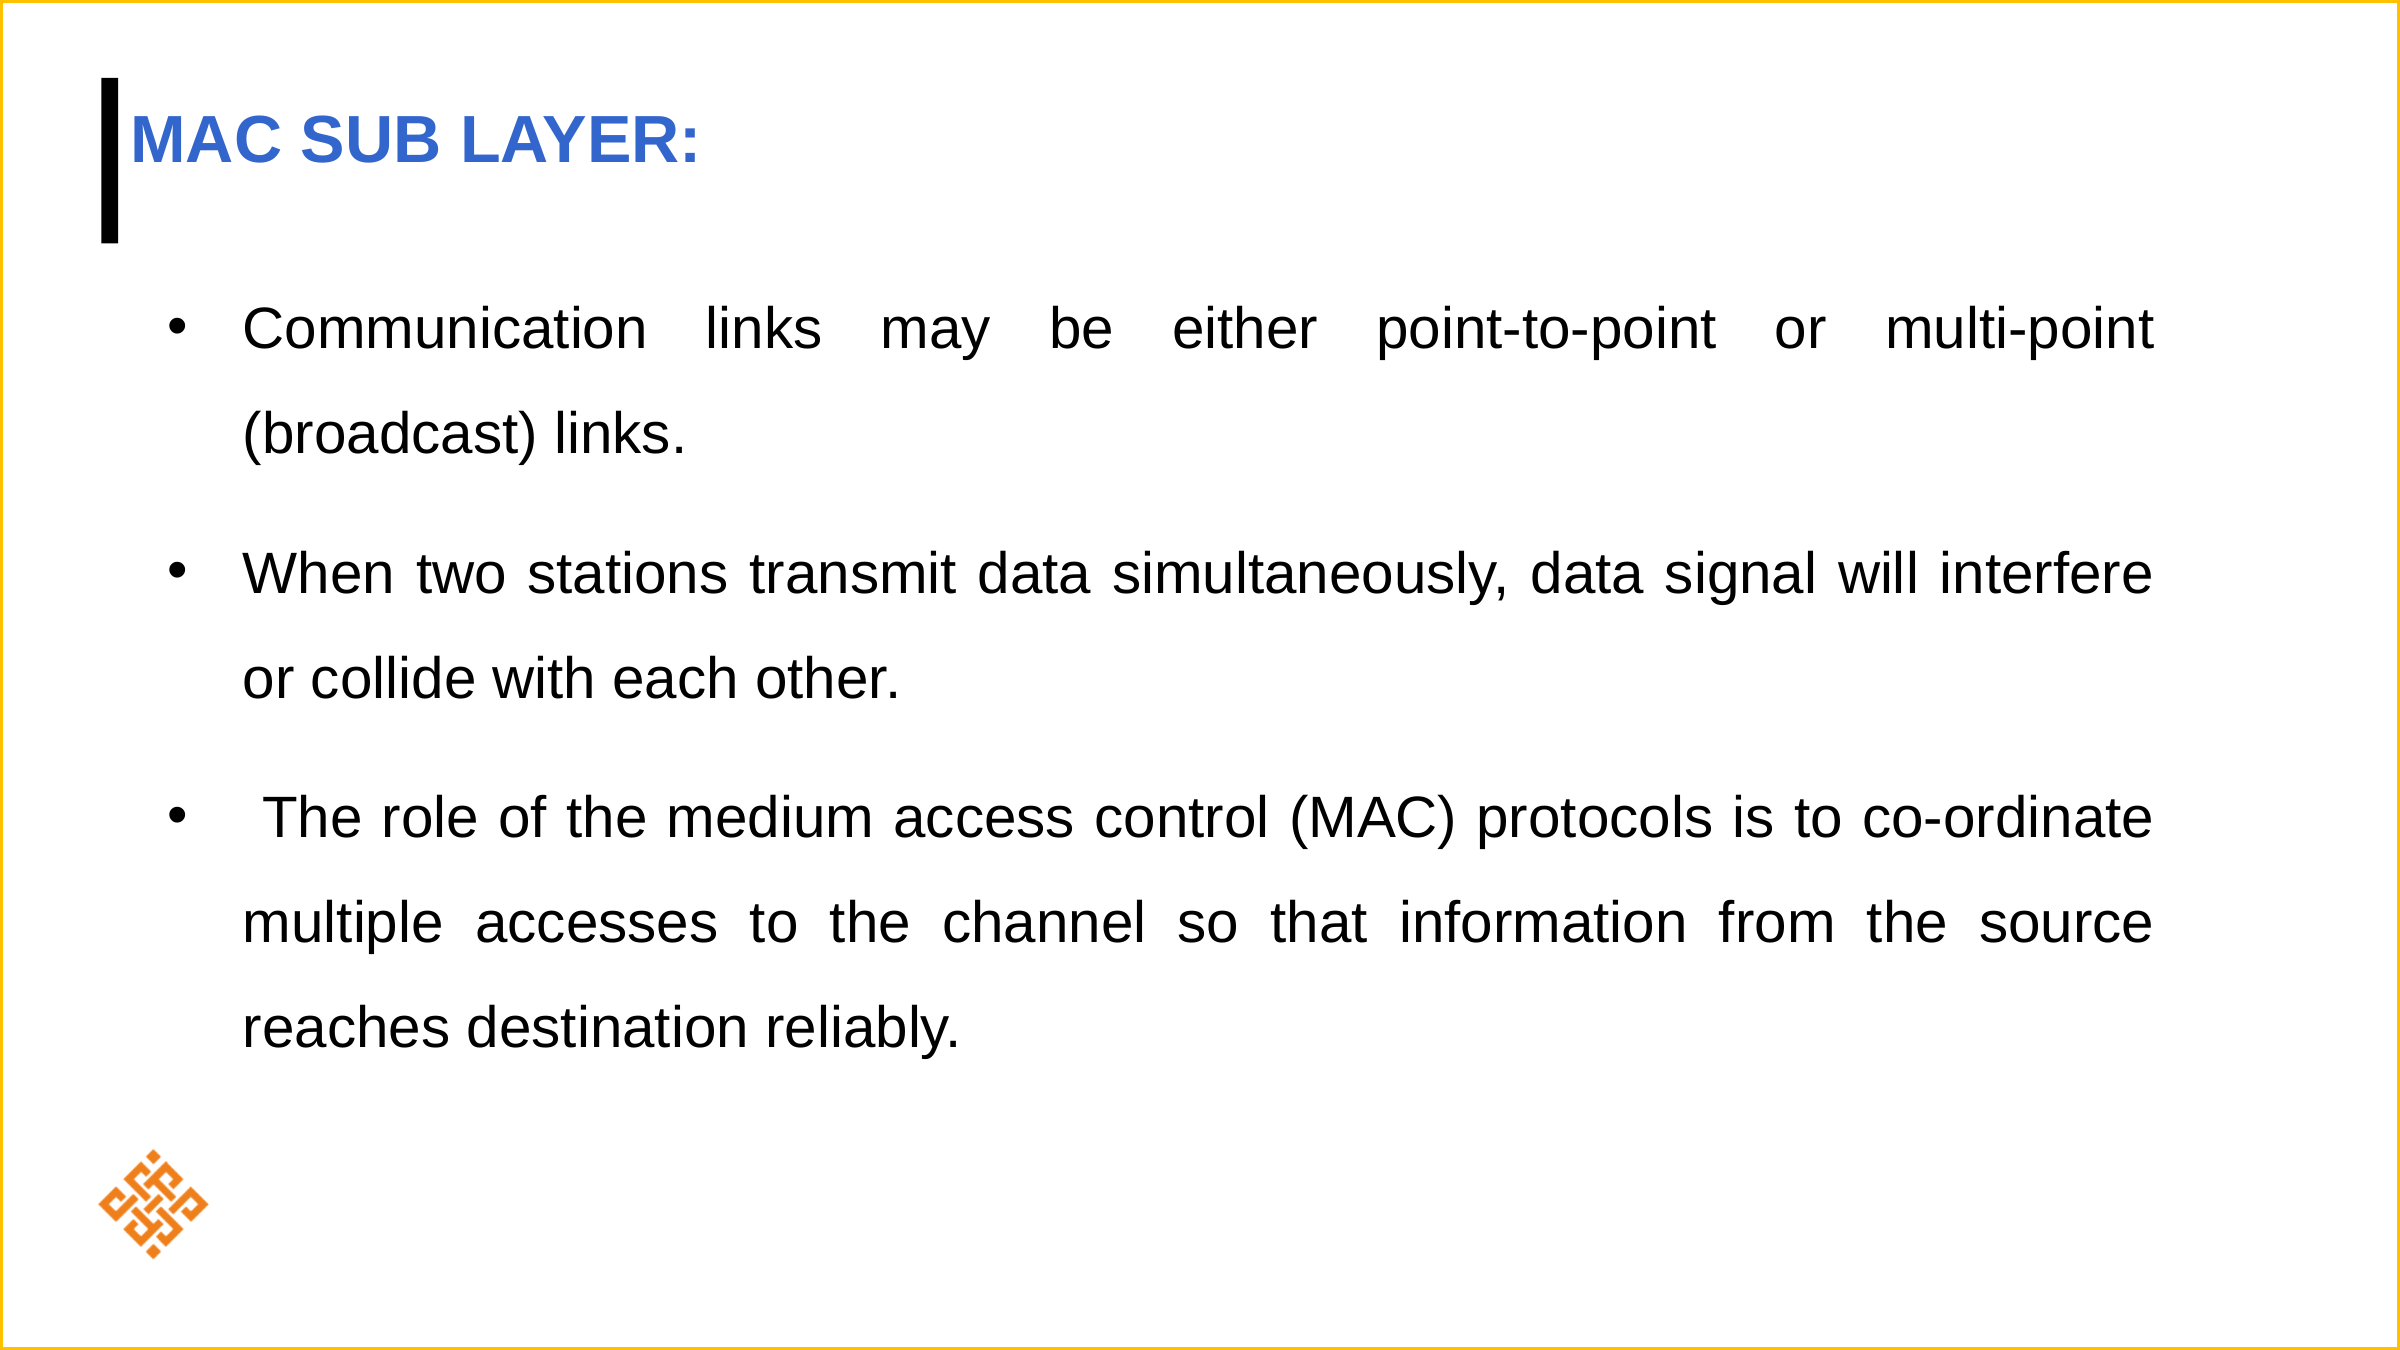

# MAC sub layer:
Communication links may be either point-to-point or multi-point (broadcast) links.
When two stations transmit data simultaneously, data signal will interfere or collide with each other.
 The role of the medium access control (MAC) protocols is to co-ordinate multiple accesses to the channel so that information from the source reaches destination reliably.